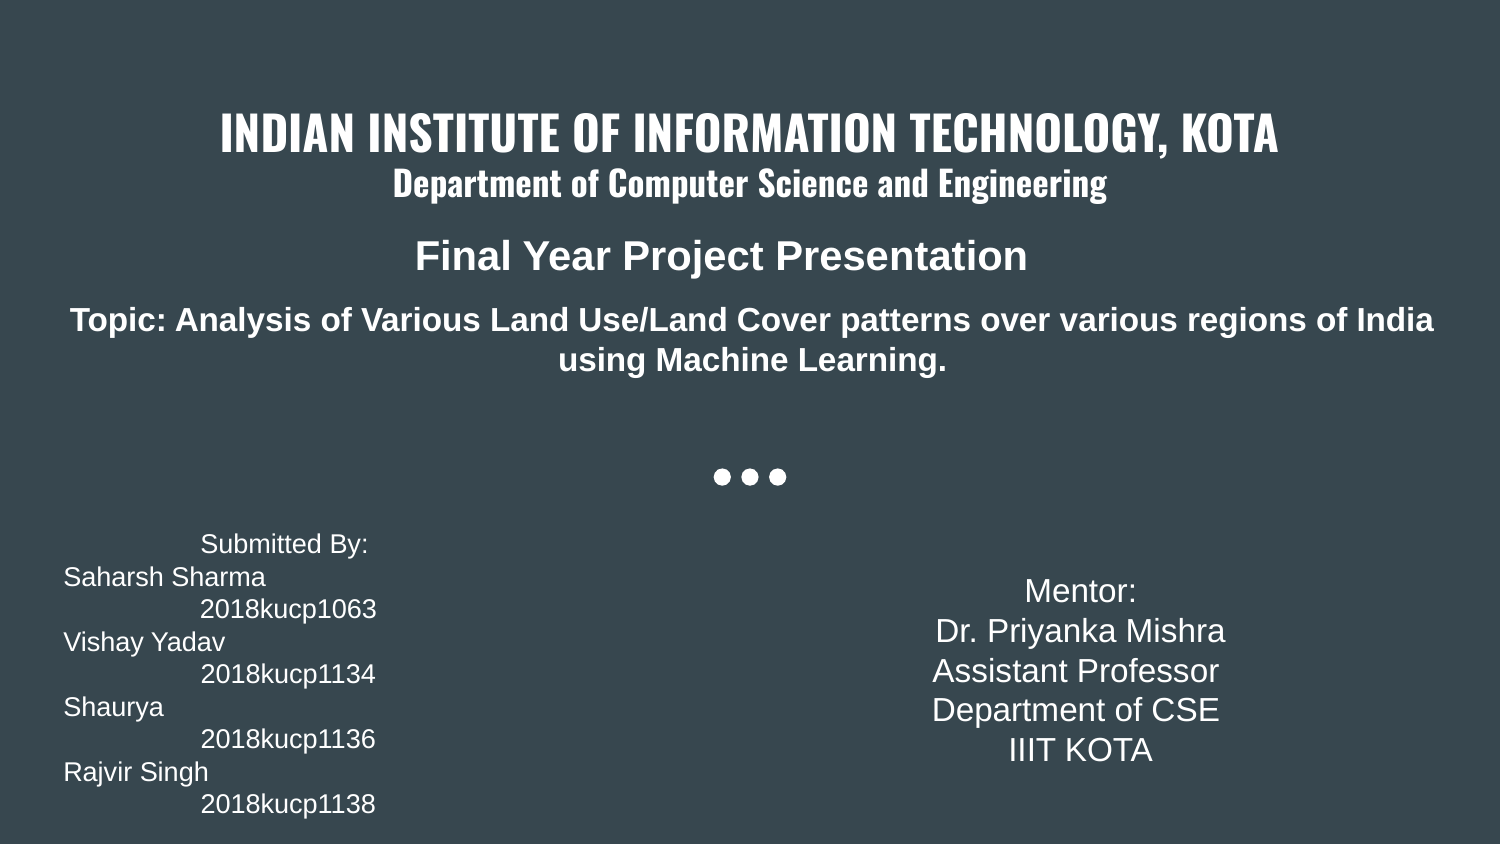

# INDIAN INSTITUTE OF INFORMATION TECHNOLOGY, KOTA
Department of Computer Science and Engineering
Final Year Project Presentation
Topic: Analysis of Various Land Use/Land Cover patterns over various regions of India using Machine Learning.
Submitted By:
Saharsh Sharma		2018kucp1063
Vishay Yadav		2018kucp1134
Shaurya			2018kucp1136
Rajvir Singh			2018kucp1138
Mentor:
Dr. Priyanka Mishra
Assistant Professor
Department of CSE
IIIT KOTA